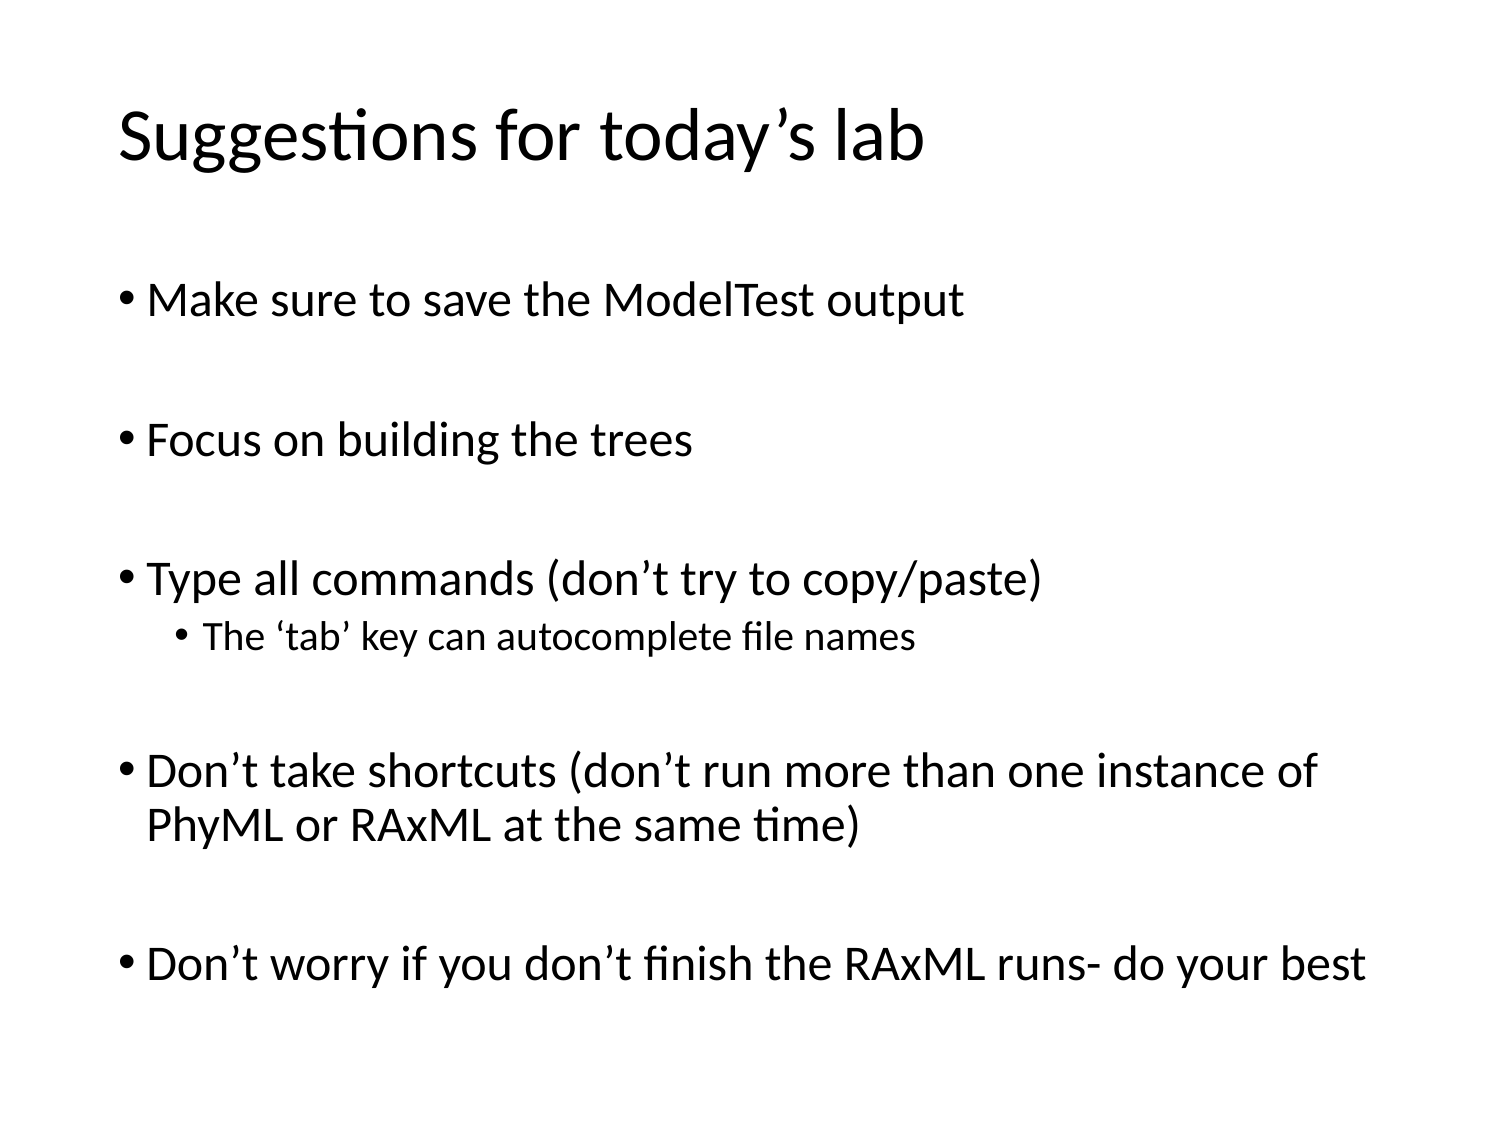

# Suggestions for today’s lab
Make sure to save the ModelTest output

Focus on building the trees

Type all commands (don’t try to copy/paste)
The ‘tab’ key can autocomplete file names

Don’t take shortcuts (don’t run more than one instance of PhyML or RAxML at the same time)

Don’t worry if you don’t finish the RAxML runs- do your best